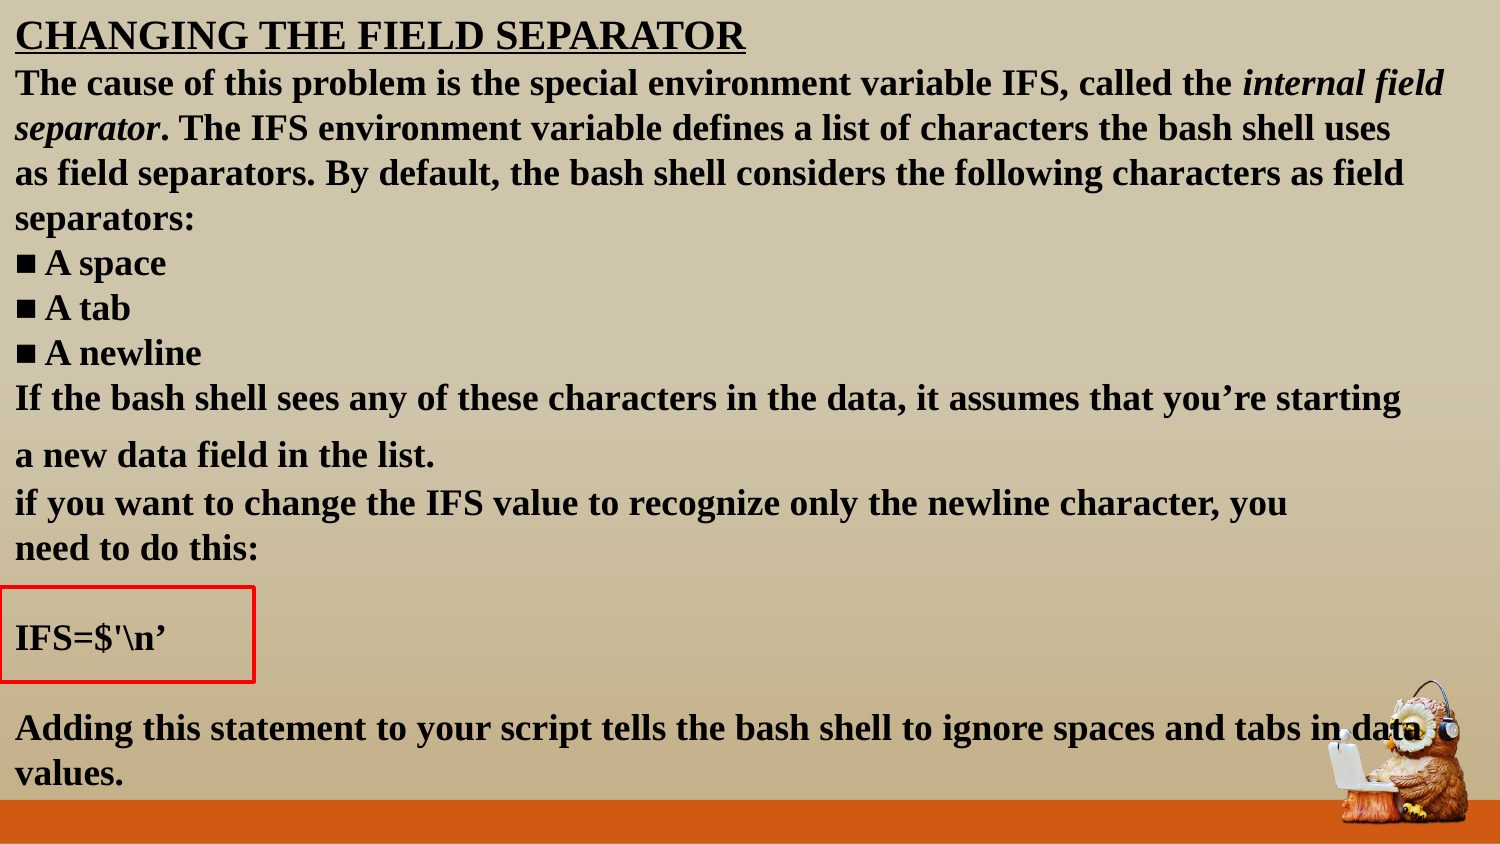

CHANGING THE FIELD SEPARATOR
The cause of this problem is the special environment variable IFS, called the internal field
separator. The IFS environment variable defines a list of characters the bash shell uses
as field separators. By default, the bash shell considers the following characters as field
separators:
■ A space
■ A tab
■ A newline
If the bash shell sees any of these characters in the data, it assumes that you’re starting
a new data field in the list.
if you want to change the IFS value to recognize only the newline character, you
need to do this:
IFS=$'\n’
Adding this statement to your script tells the bash shell to ignore spaces and tabs in data
values.